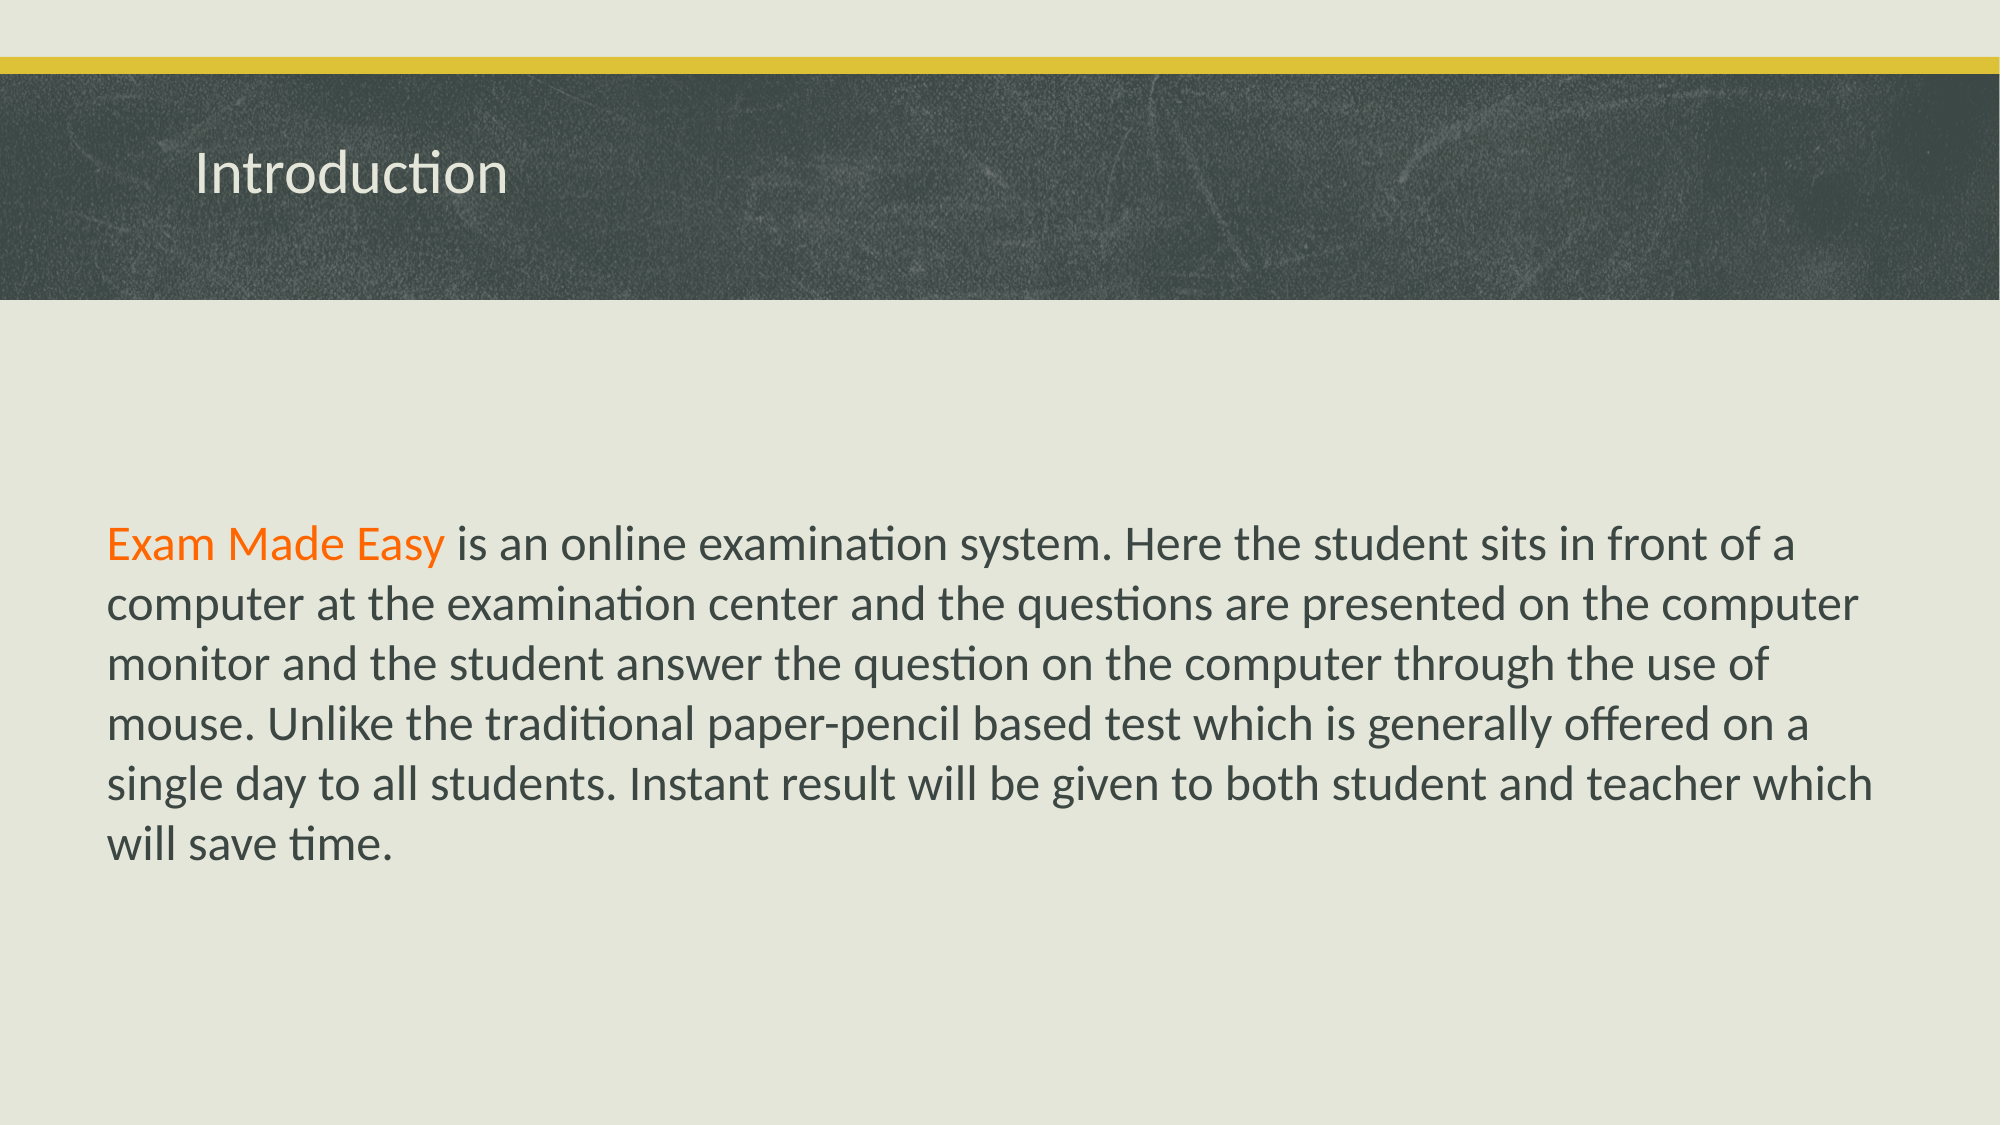

# Introduction
Exam Made Easy is an online examination system. Here the student sits in front of a computer at the examination center and the questions are presented on the computer
monitor and the student answer the question on the computer through the use of mouse. Unlike the traditional paper-pencil based test which is generally offered on a single day to all students. Instant result will be given to both student and teacher which will save time.